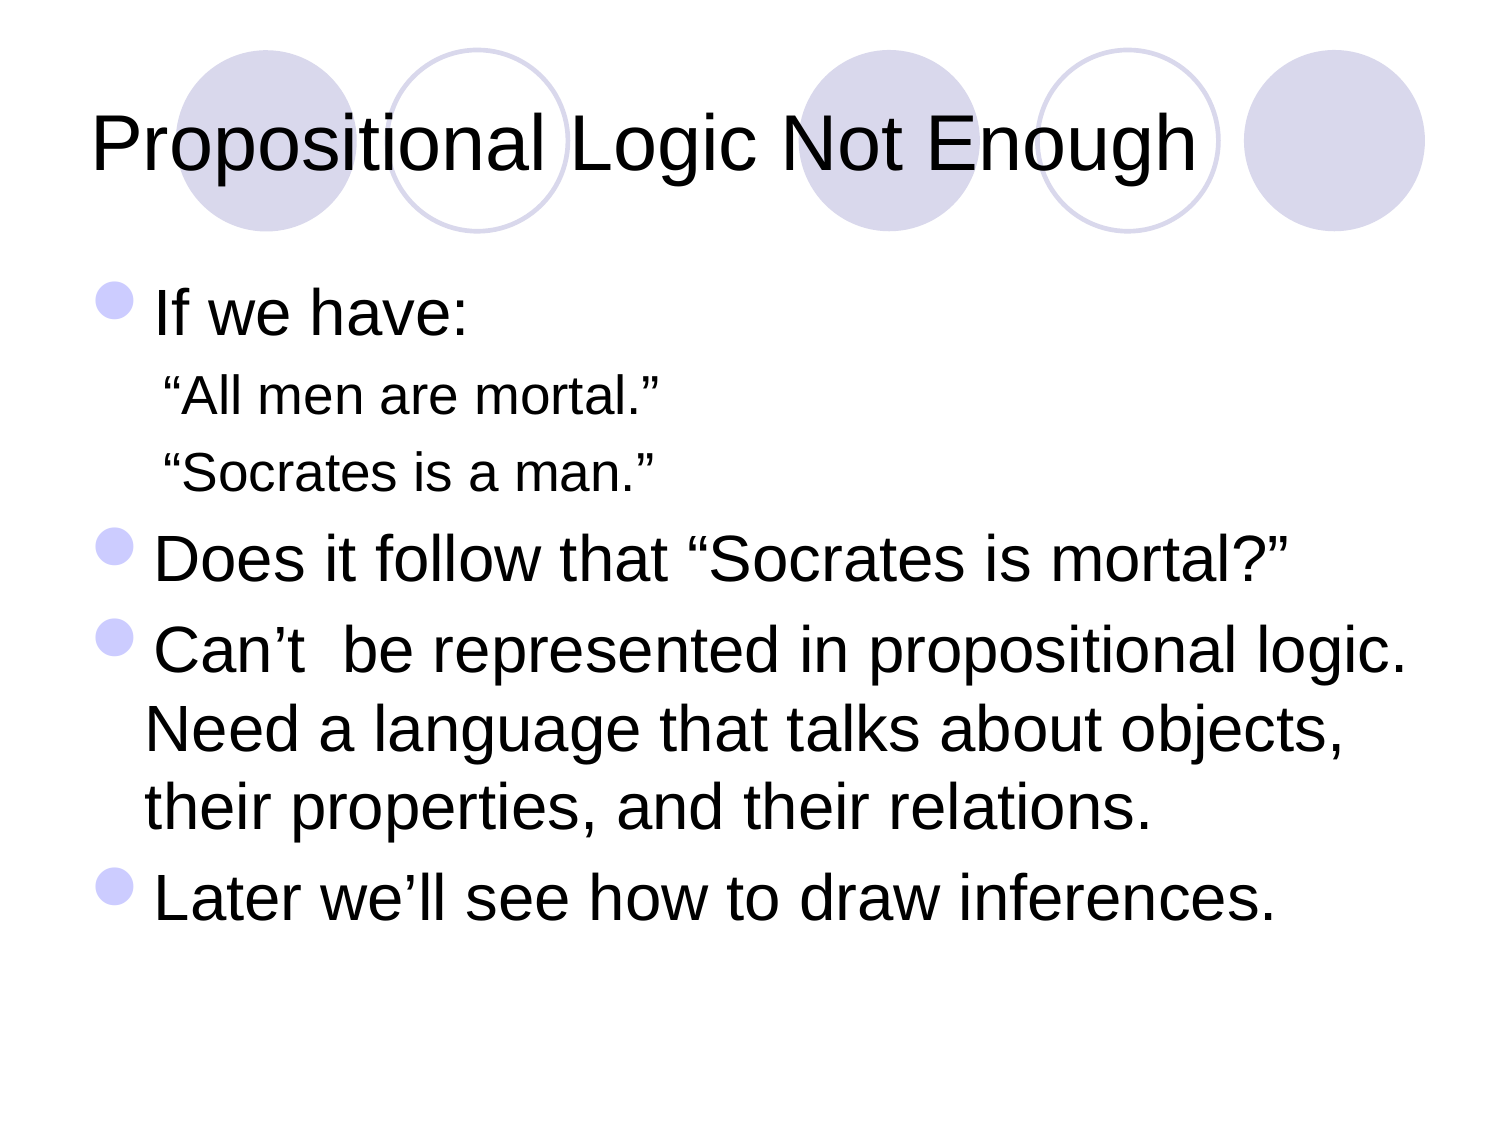

# Propositional Logic Not Enough
If we have:
“All men are mortal.”
“Socrates is a man.”
Does it follow that “Socrates is mortal?”
Can’t  be represented in propositional logic. Need a language that talks about objects, their properties, and their relations.
Later we’ll see how to draw inferences.